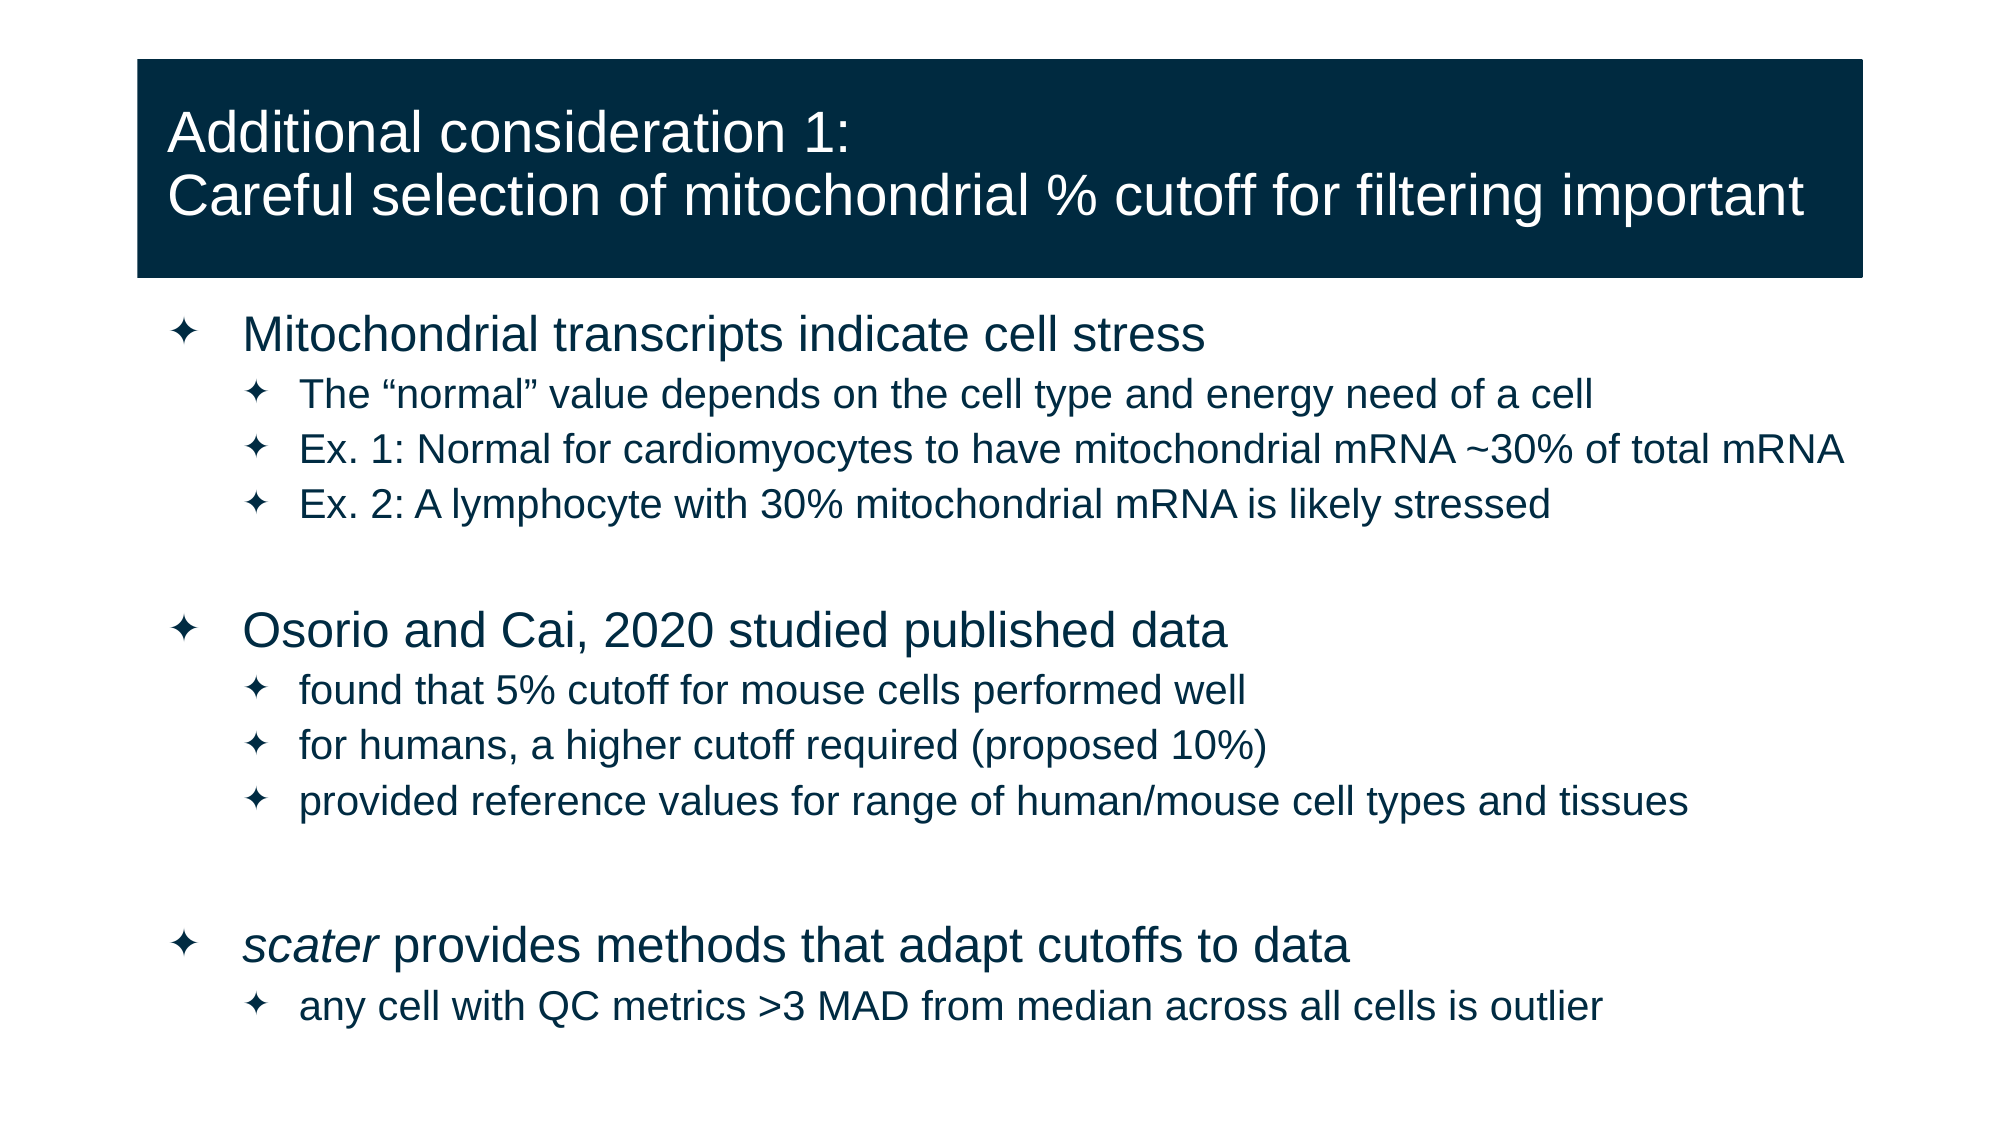

# Additional consideration 1: Careful selection of mitochondrial % cutoff for filtering important
Mitochondrial transcripts indicate cell stress
The “normal” value depends on the cell type and energy need of a cell
Ex. 1: Normal for cardiomyocytes to have mitochondrial mRNA ~30% of total mRNA
Ex. 2: A lymphocyte with 30% mitochondrial mRNA is likely stressed

Osorio and Cai, 2020 studied published data
found that 5% cutoff for mouse cells performed well
for humans, a higher cutoff required (proposed 10%)
provided reference values for range of human/mouse cell types and tissues

scater provides methods that adapt cutoffs to data
any cell with QC metrics >3 MAD from median across all cells is outlier